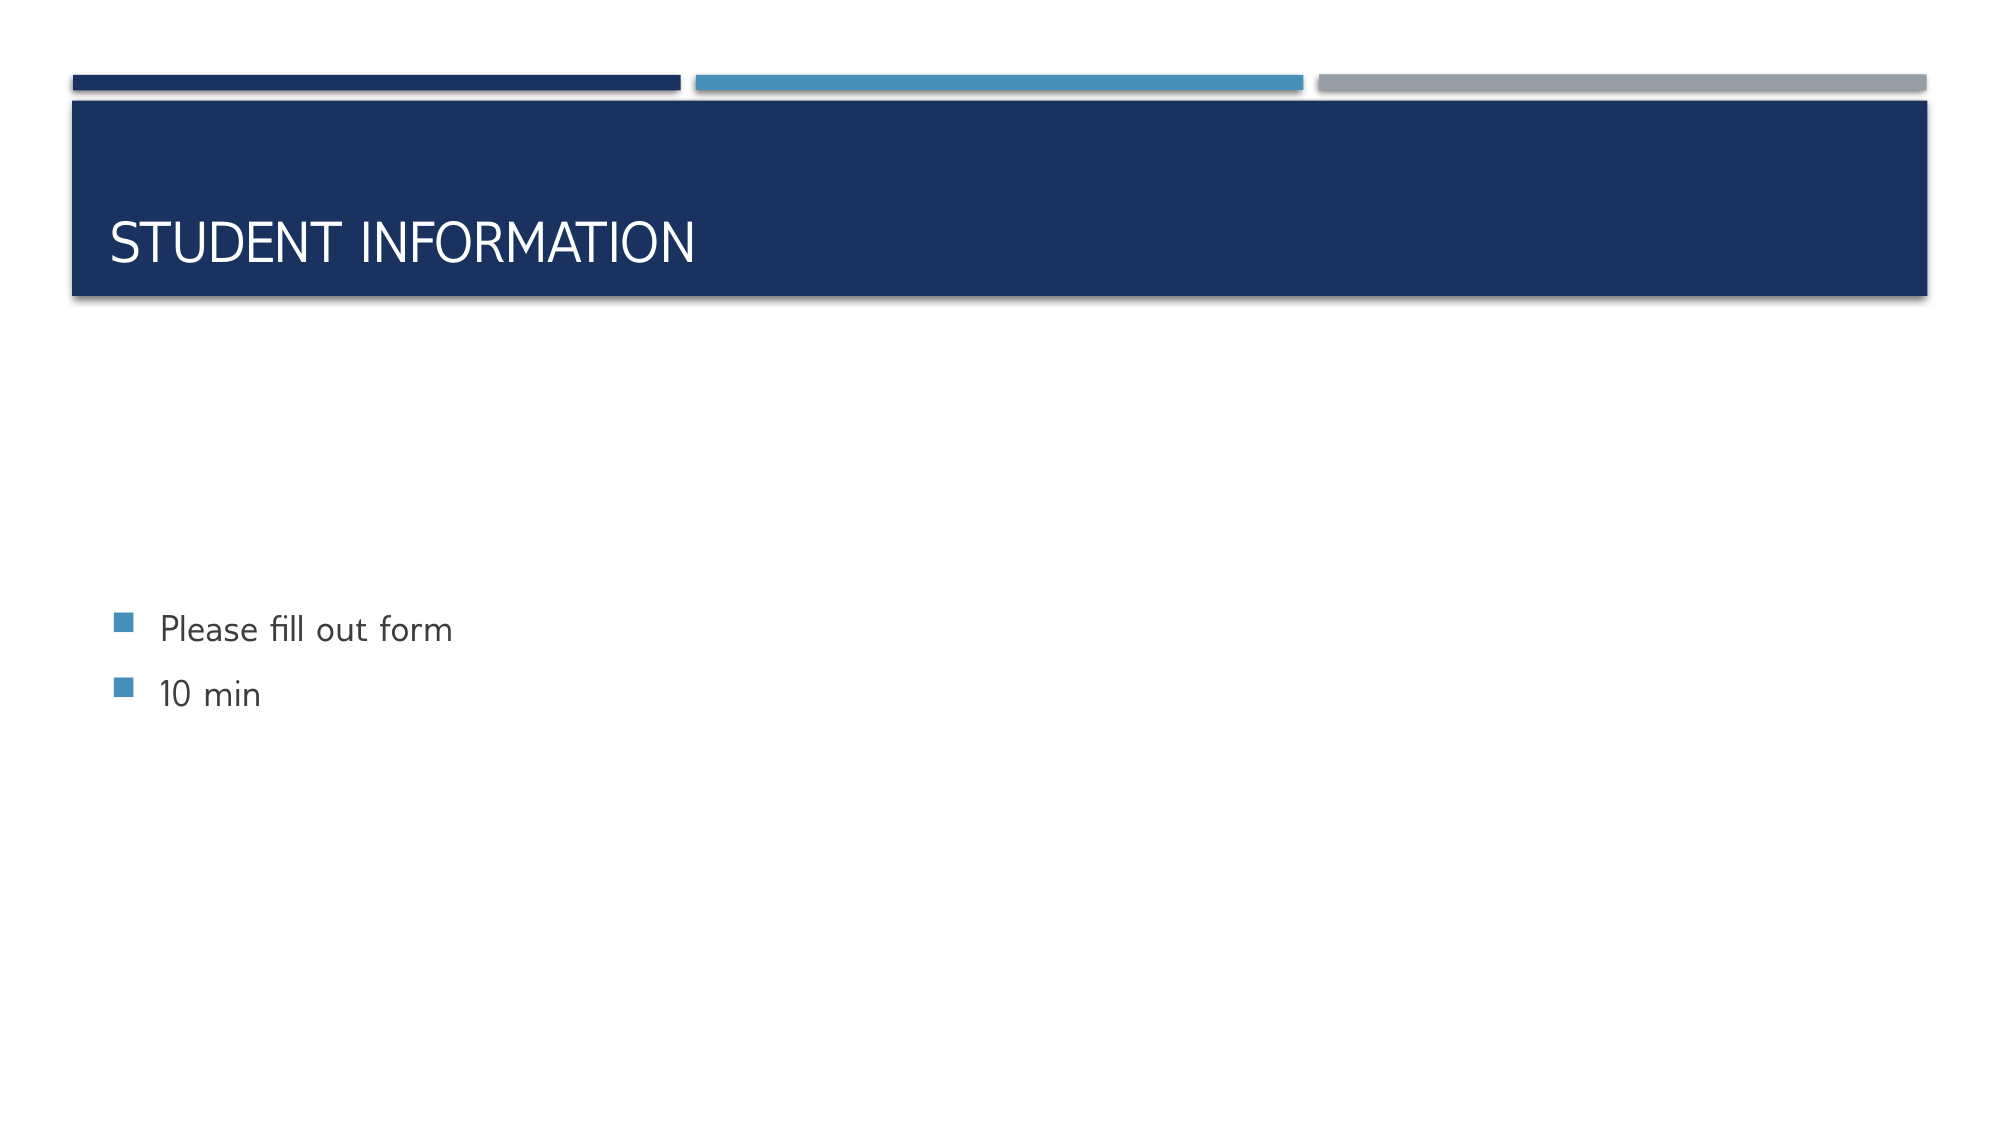

# Student information
Please fill out form
10 min